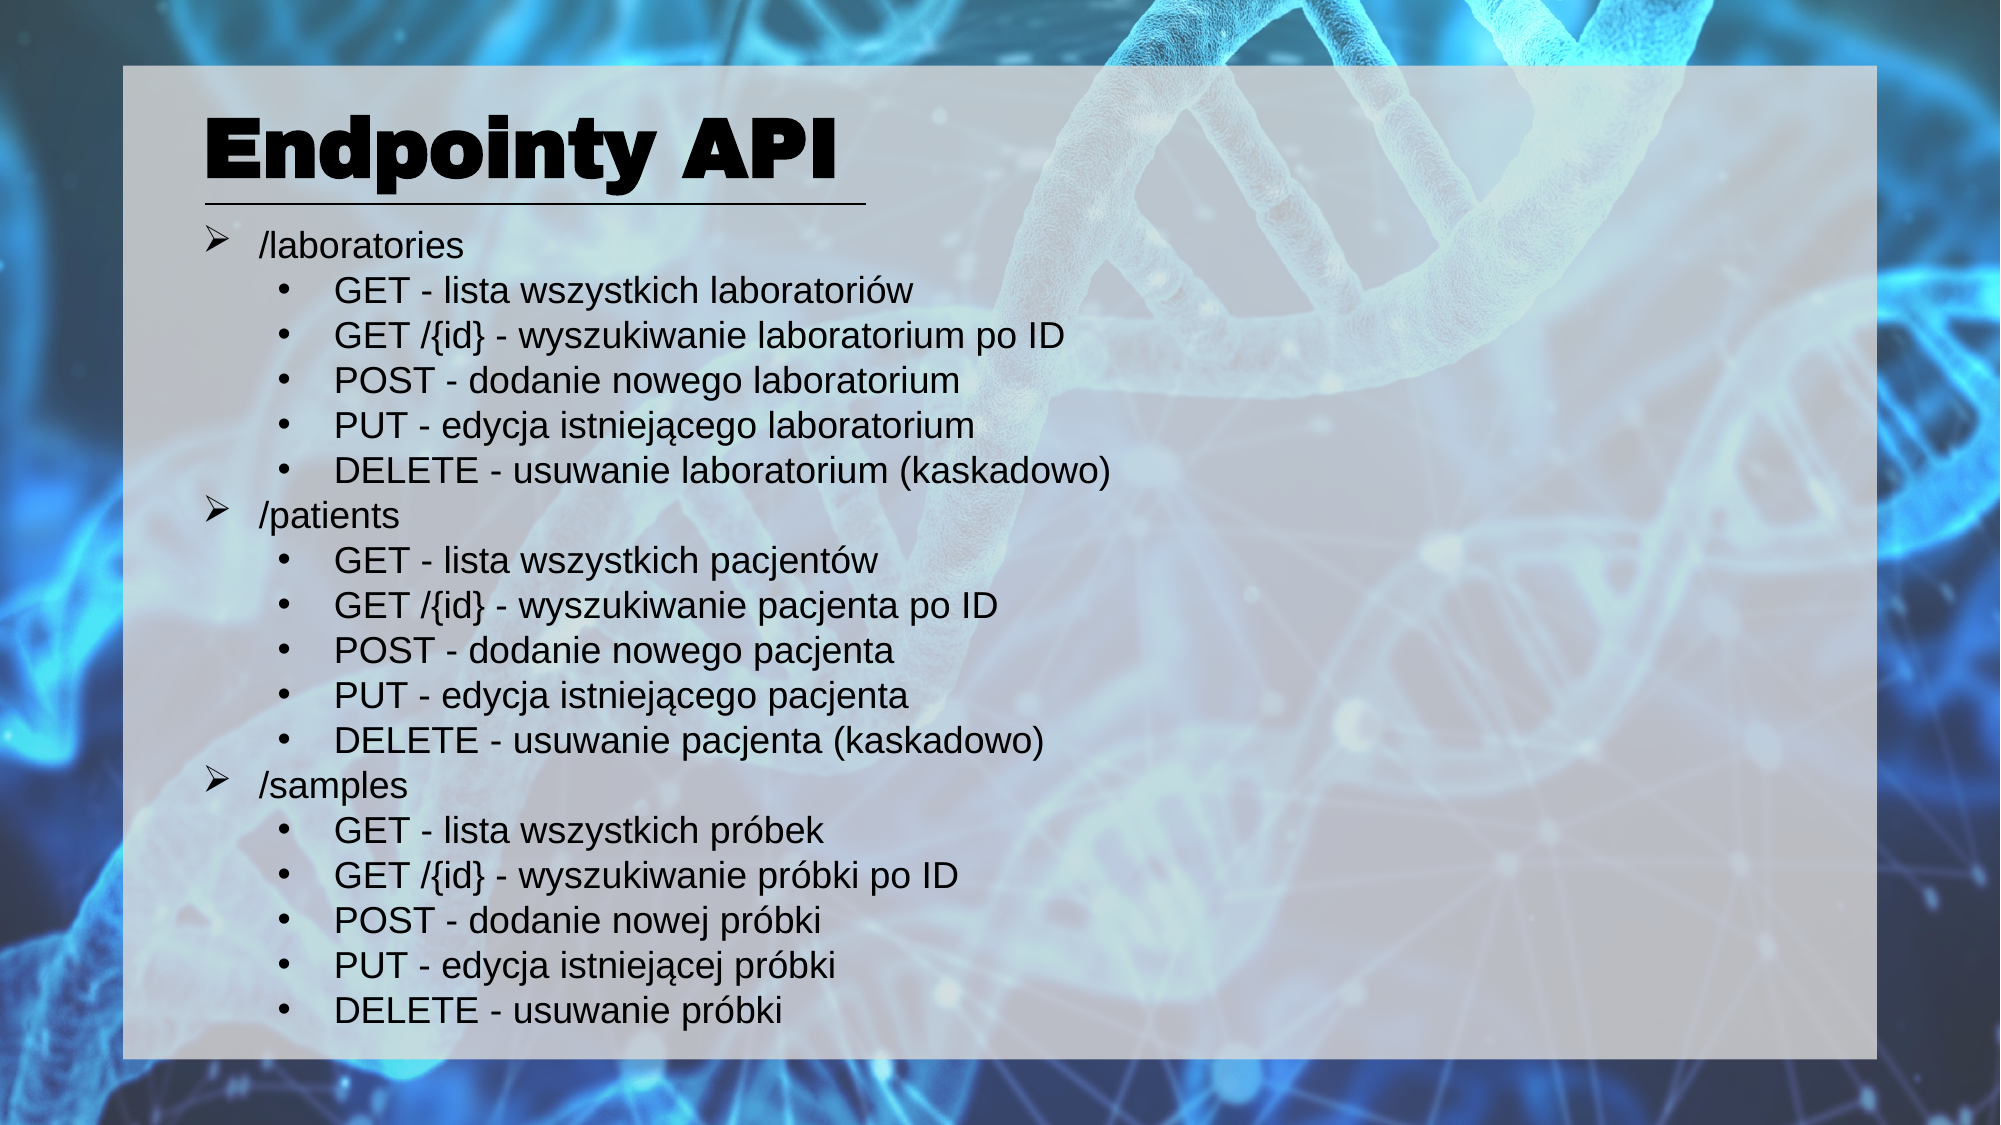

Endpointy API
/laboratories
GET - lista wszystkich laboratoriów
GET /{id} - wyszukiwanie laboratorium po ID
POST - dodanie nowego laboratorium
PUT - edycja istniejącego laboratorium
DELETE - usuwanie laboratorium (kaskadowo)
/patients
GET - lista wszystkich pacjentów
GET /{id} - wyszukiwanie pacjenta po ID
POST - dodanie nowego pacjenta
PUT - edycja istniejącego pacjenta
DELETE - usuwanie pacjenta (kaskadowo)
/samples
GET - lista wszystkich próbek
GET /{id} - wyszukiwanie próbki po ID
POST - dodanie nowej próbki
PUT - edycja istniejącej próbki
DELETE - usuwanie próbki